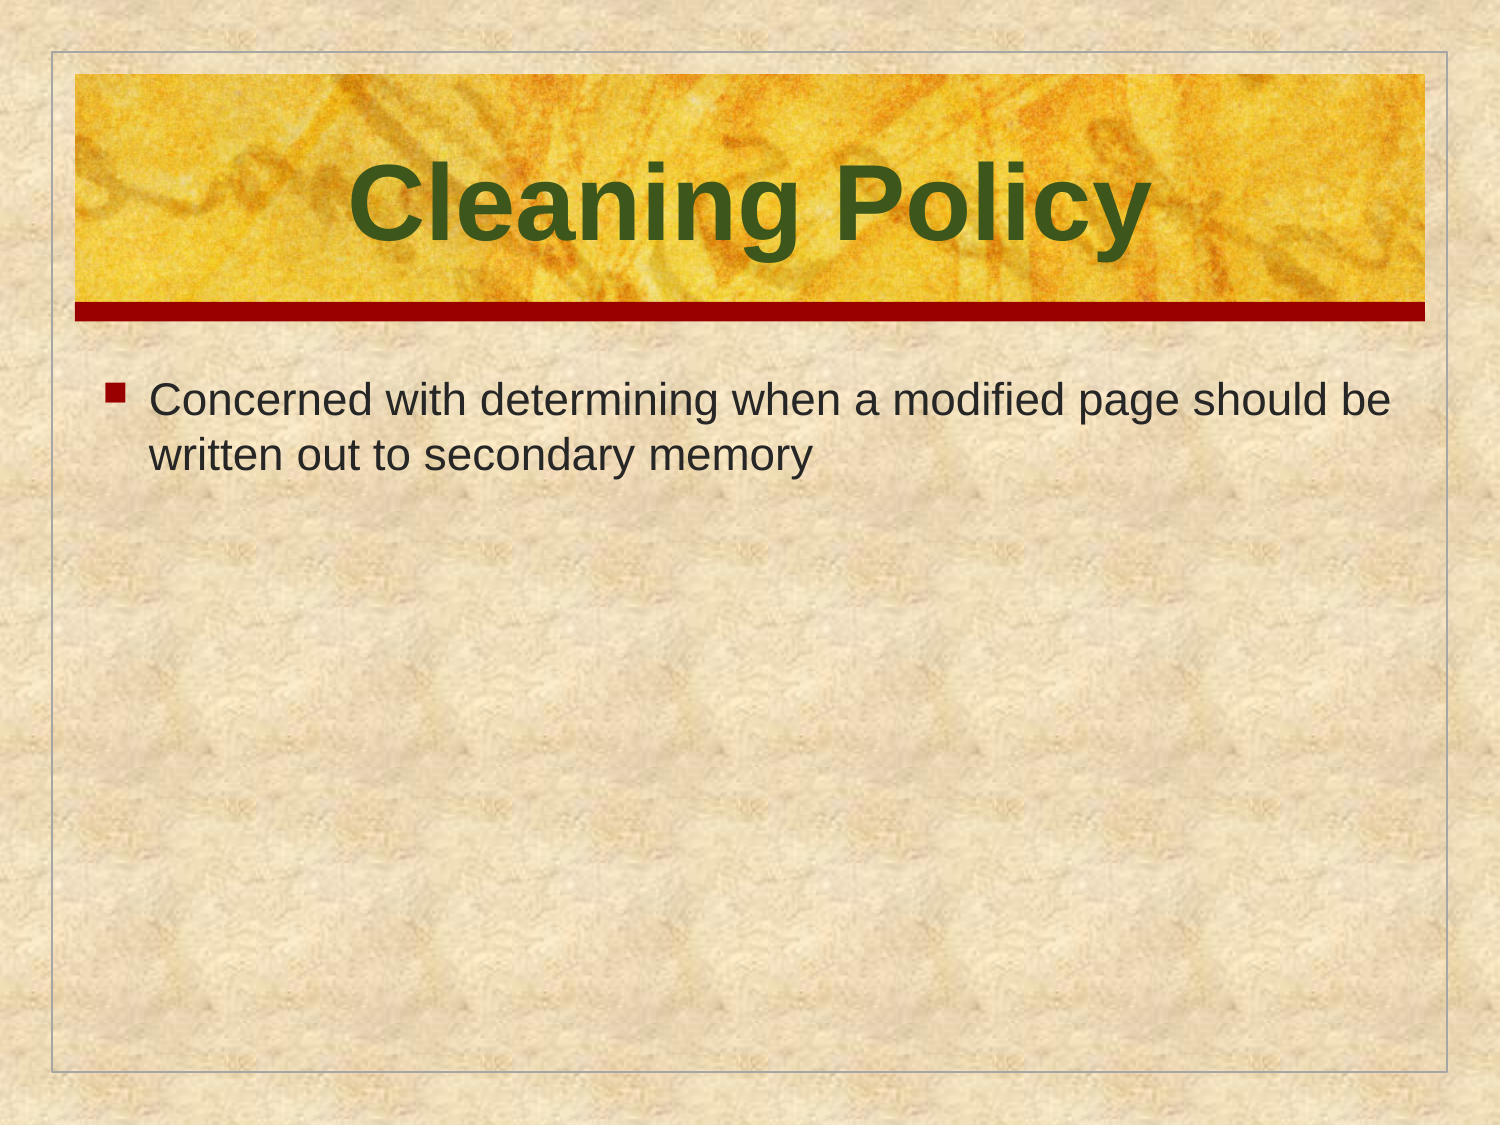

# Cleaning Policy
Concerned with determining when a modified page should be written out to secondary memory